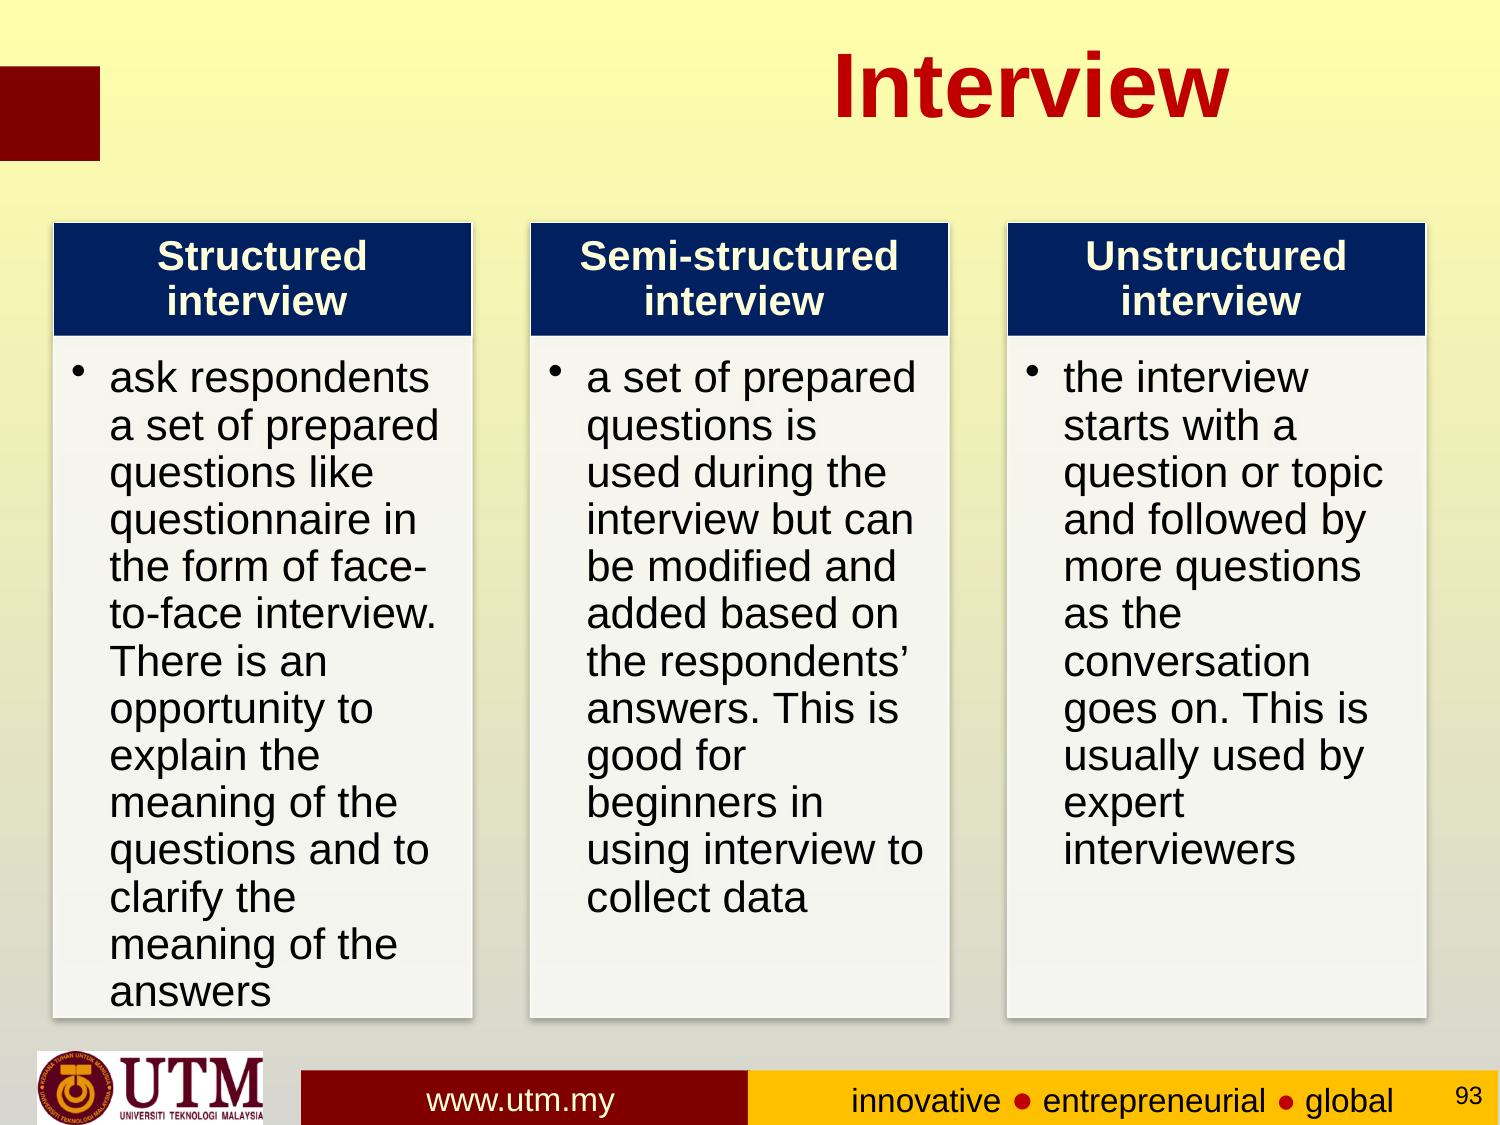

# Interview
Structured interview
ask respondents a set of prepared questions like questionnaire in the form of face-to-face interview. There is an opportunity to explain the meaning of the questions and to clarify the meaning of the answers
Semi-structured interview
a set of prepared questions is used during the interview but can be modified and added based on the respondents’ answers. This is good for beginners in using interview to collect data
Unstructured interview
the interview starts with a question or topic and followed by more questions as the conversation goes on. This is usually used by expert interviewers